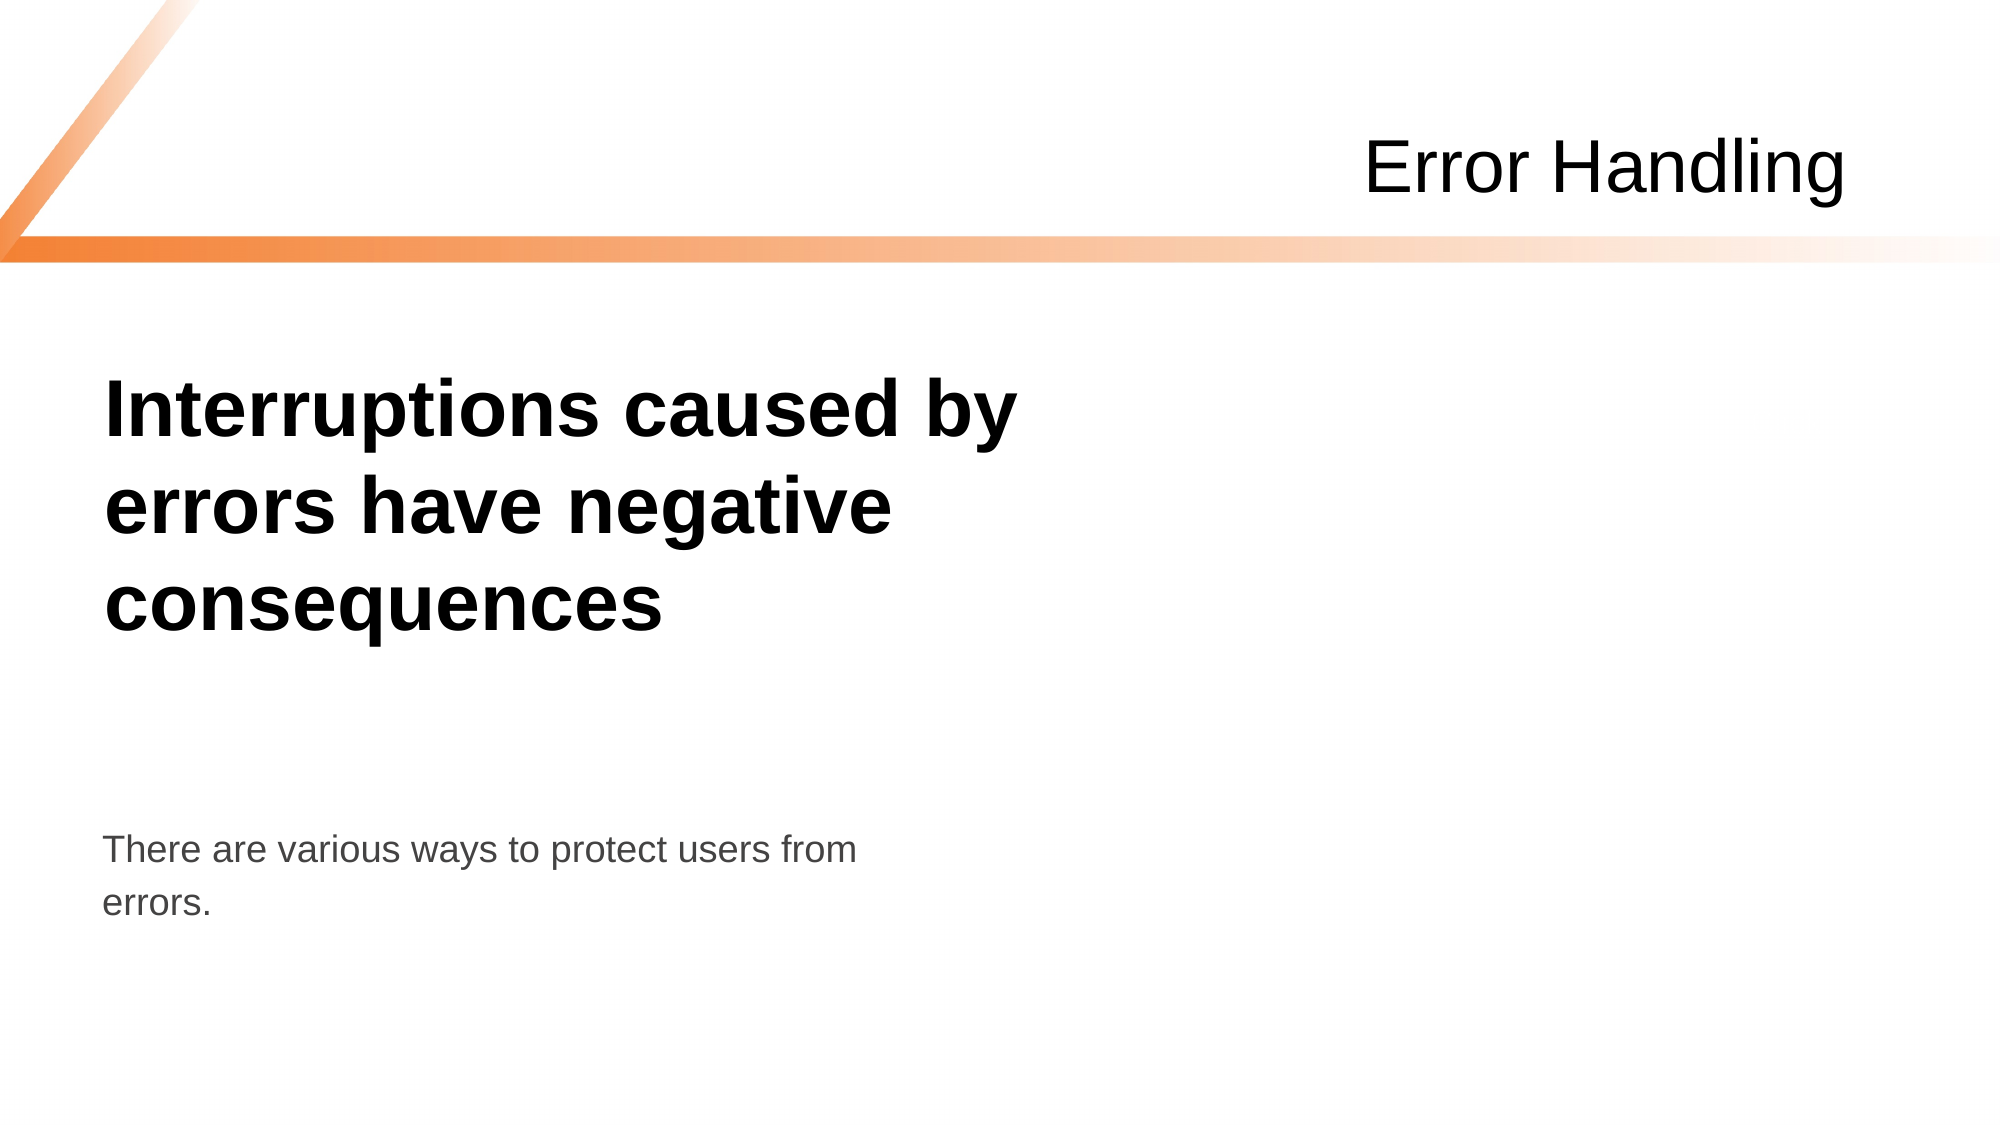

# Error Handling
Interruptions caused by errors have negative consequences
Click
There are various ways to protect users from errors.